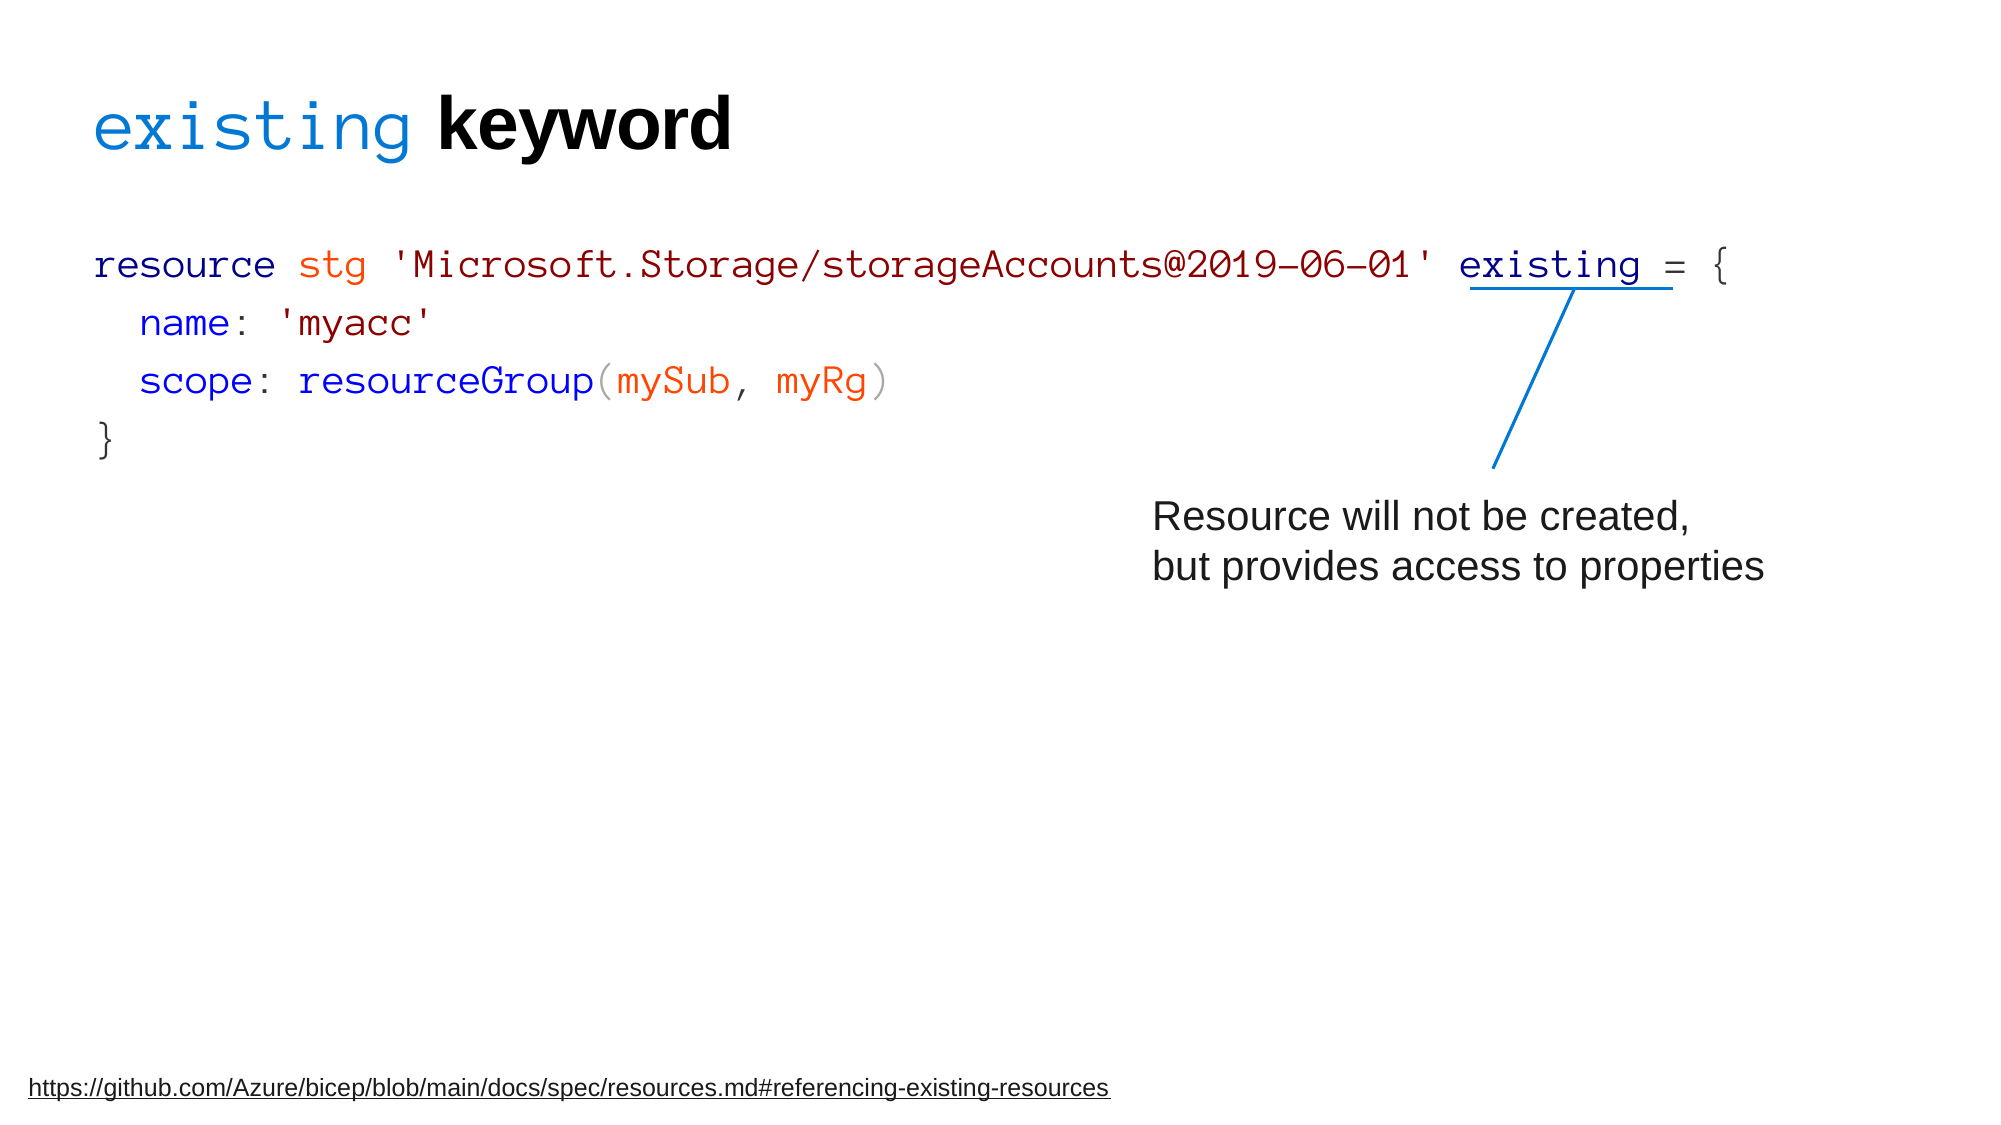

# existing keyword
resource stg 'Microsoft.Storage/storageAccounts@2019-06-01' existing = {
  name: 'myacc'
  scope: resourceGroup(mySub, myRg)
}

Resource will not be created,
but provides access to properties
https://github.com/Azure/bicep/blob/main/docs/spec/resources.md#referencing-existing-resources